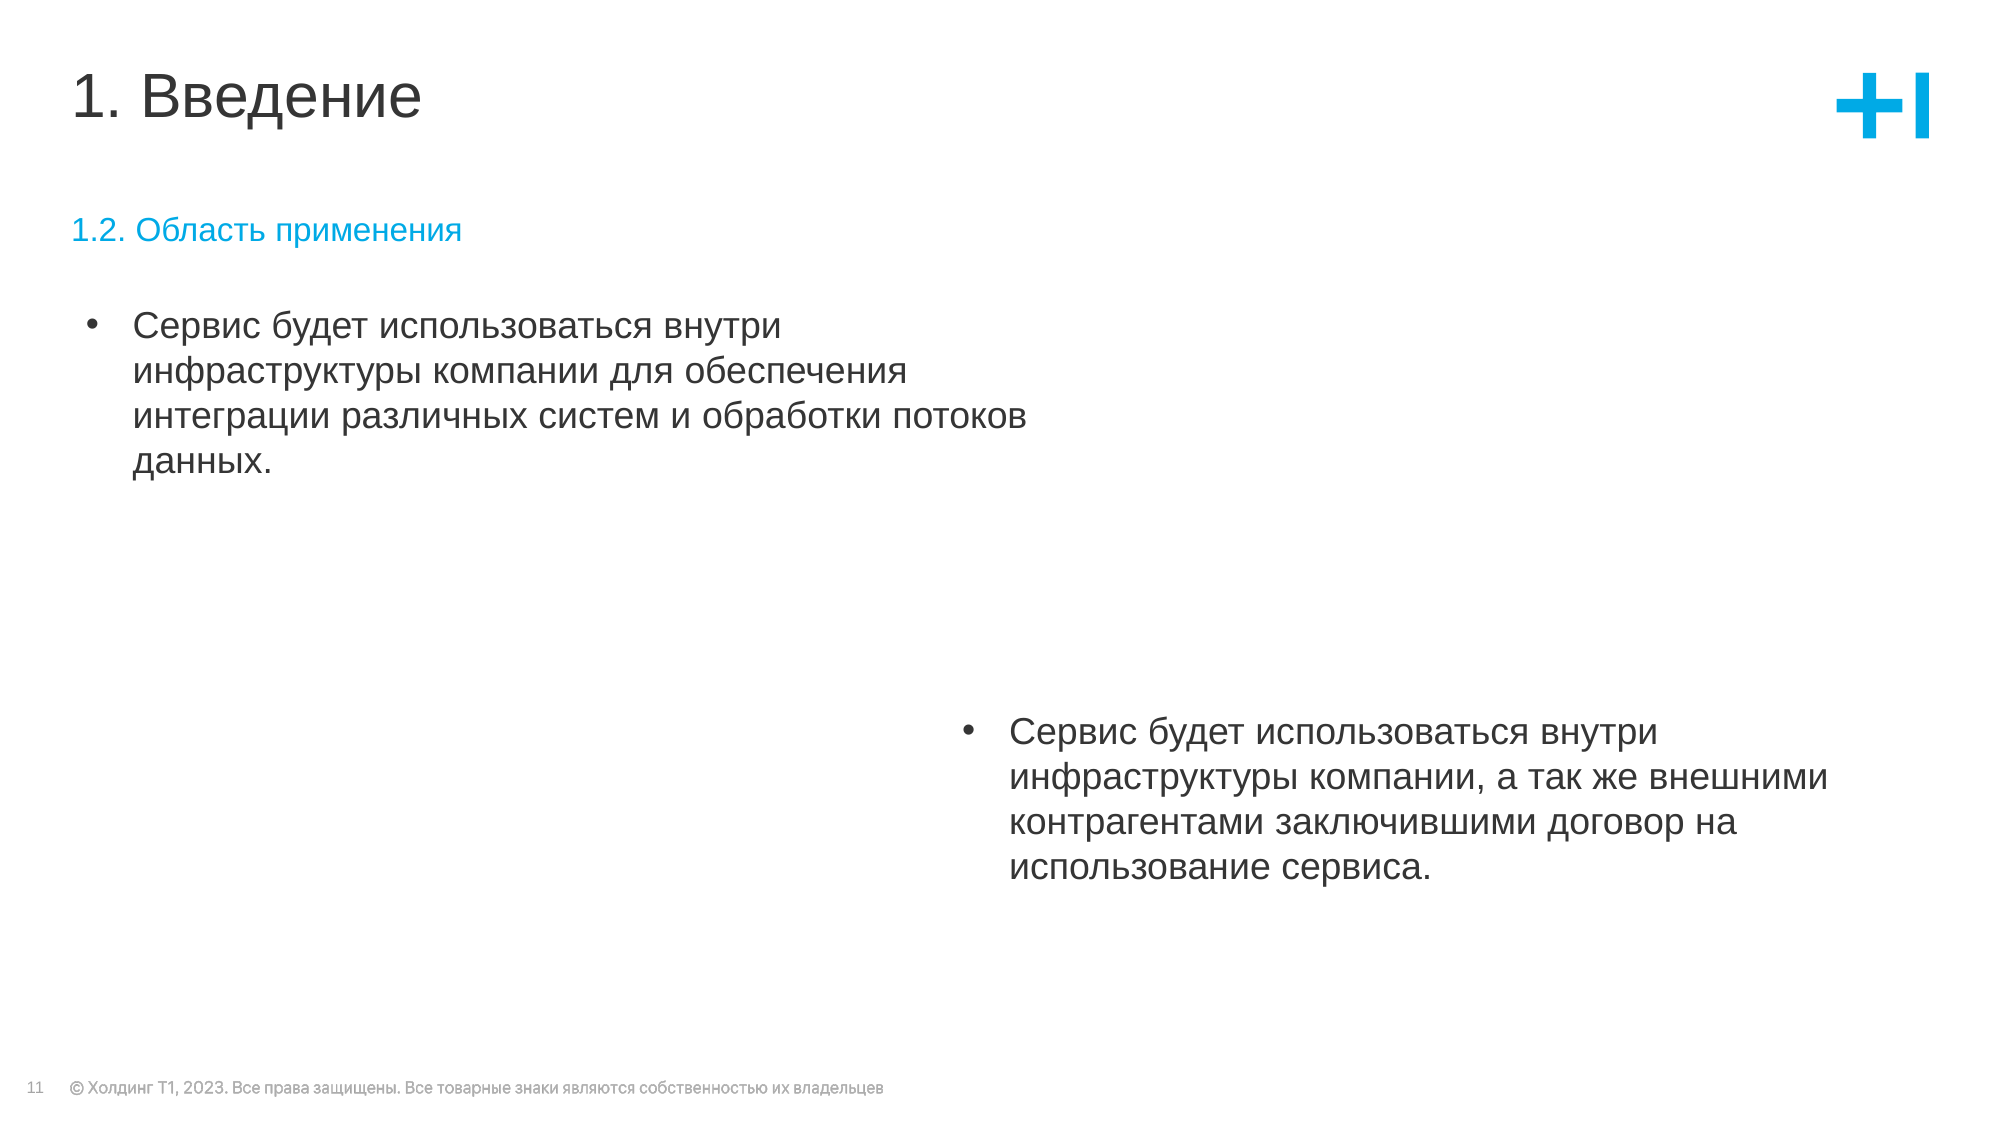

# 1. Введение
1.2. Область применения
Сервис будет использоваться внутри инфраструктуры компании для обеспечения интеграции различных систем и обработки потоков данных.
Сервис будет использоваться внутри инфраструктуры компании, а так же внешними контрагентами заключившими договор на использование сервиса.